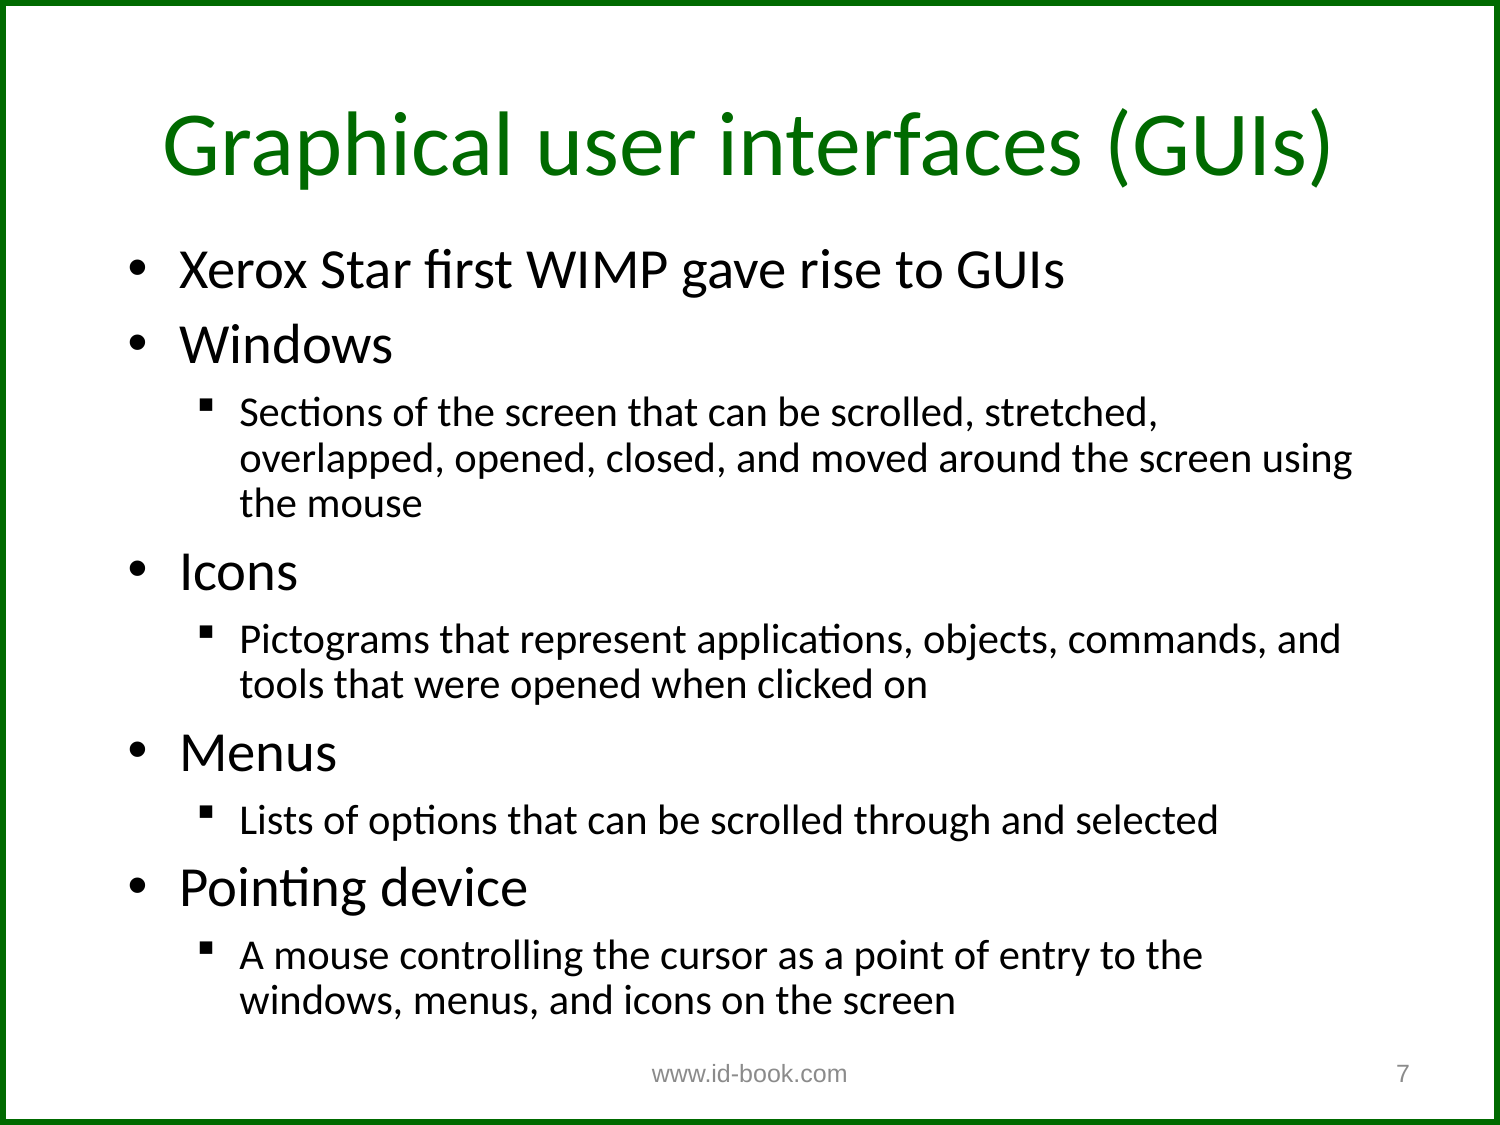

Graphical user interfaces (GUIs)
Xerox Star first WIMP gave rise to GUIs
Windows
Sections of the screen that can be scrolled, stretched, overlapped, opened, closed, and moved around the screen using the mouse
Icons
Pictograms that represent applications, objects, commands, and tools that were opened when clicked on
Menus
Lists of options that can be scrolled through and selected
Pointing device
A mouse controlling the cursor as a point of entry to the windows, menus, and icons on the screen
www.id-book.com
7